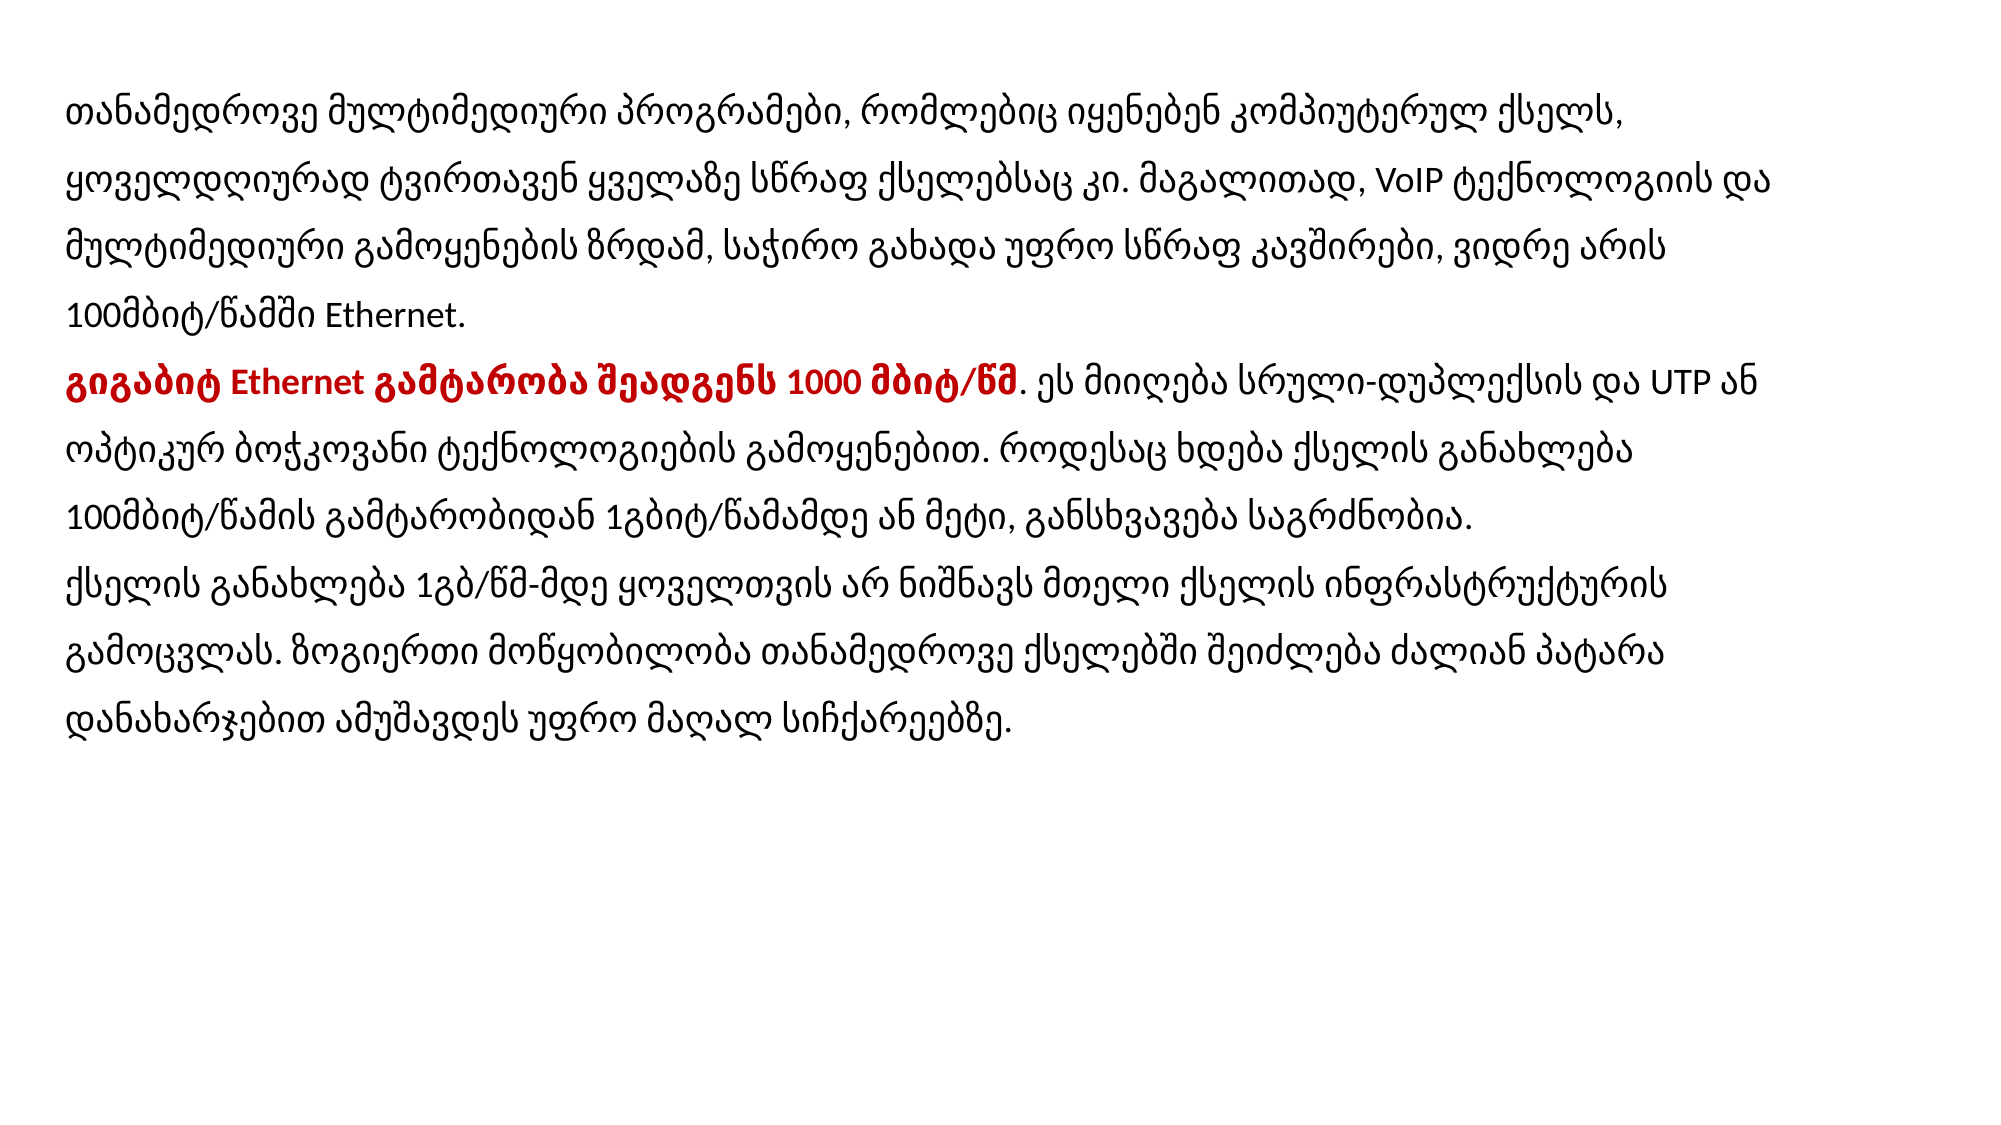

თანამედროვე მულტიმედიური პროგრამები, რომლებიც იყენებენ კომპიუტერულ ქსელს, ყოველდღიურად ტვირთავენ ყველაზე სწრაფ ქსელებსაც კი. მაგალითად, VoIP ტექნოლოგიის და მულტიმედიური გამოყენების ზრდამ, საჭირო გახადა უფრო სწრაფ კავშირები, ვიდრე არის 100მბიტ/წამში Ethernet.
გიგაბიტ Ethernet გამტარობა შეადგენს 1000 მბიტ/წმ. ეს მიიღება სრული-დუპლექსის და UTP ან ოპტიკურ ბოჭკოვანი ტექნოლოგიების გამოყენებით. როდესაც ხდება ქსელის განახლება 100მბიტ/წამის გამტარობიდან 1გბიტ/წამამდე ან მეტი, განსხვავება საგრძნობია.
ქსელის განახლება 1გბ/წმ-მდე ყოველთვის არ ნიშნავს მთელი ქსელის ინფრასტრუქტურის გამოცვლას. ზოგიერთი მოწყობილობა თანამედროვე ქსელებში შეიძლება ძალიან პატარა დანახარჯებით ამუშავდეს უფრო მაღალ სიჩქარეებზე.